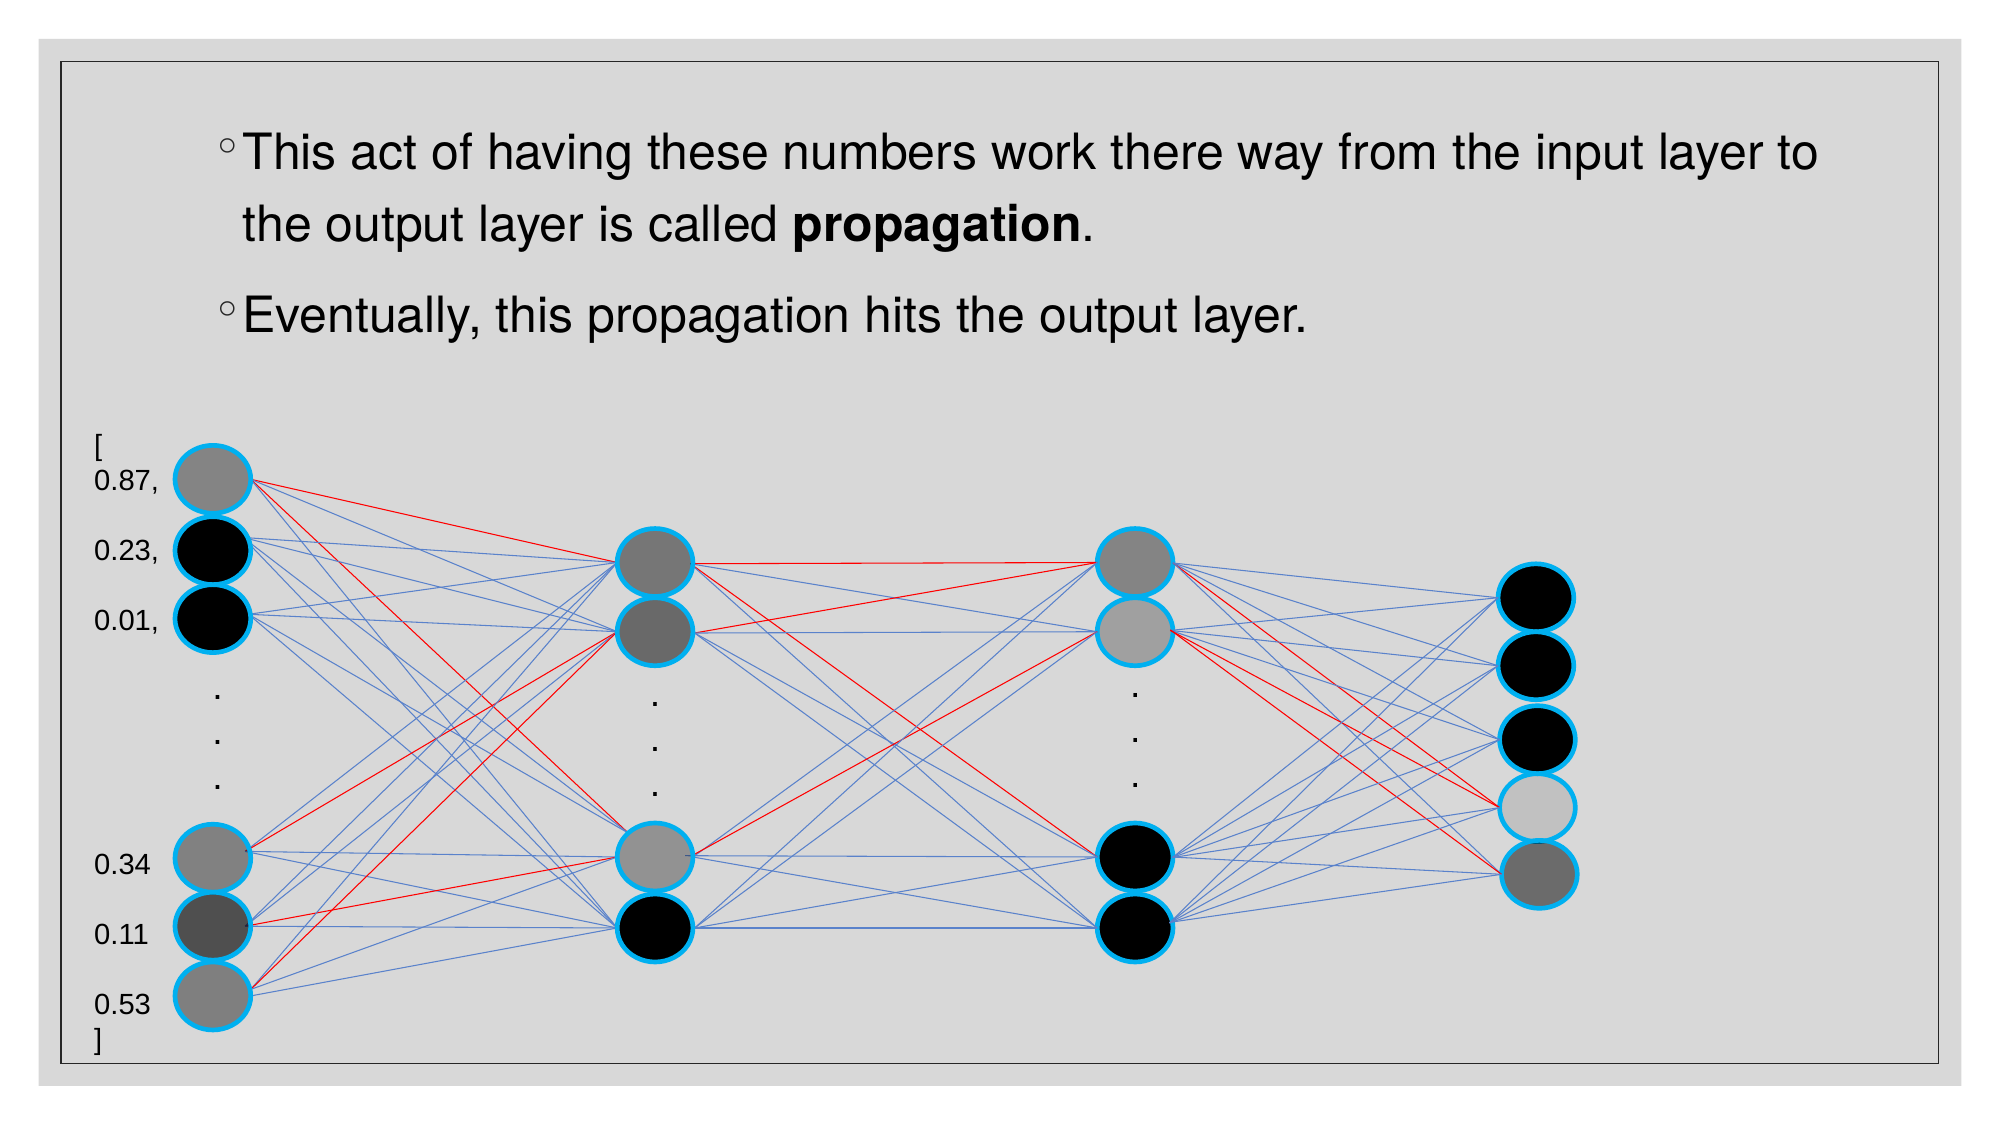

This act of having these numbers work there way from the input layer to the output layer is called propagation.
Eventually, this propagation hits the output layer.
[
0.87,

0.23,

0.01,

0.34

0.11

0.53
]

.
.
.

.
.
.

.
.
.